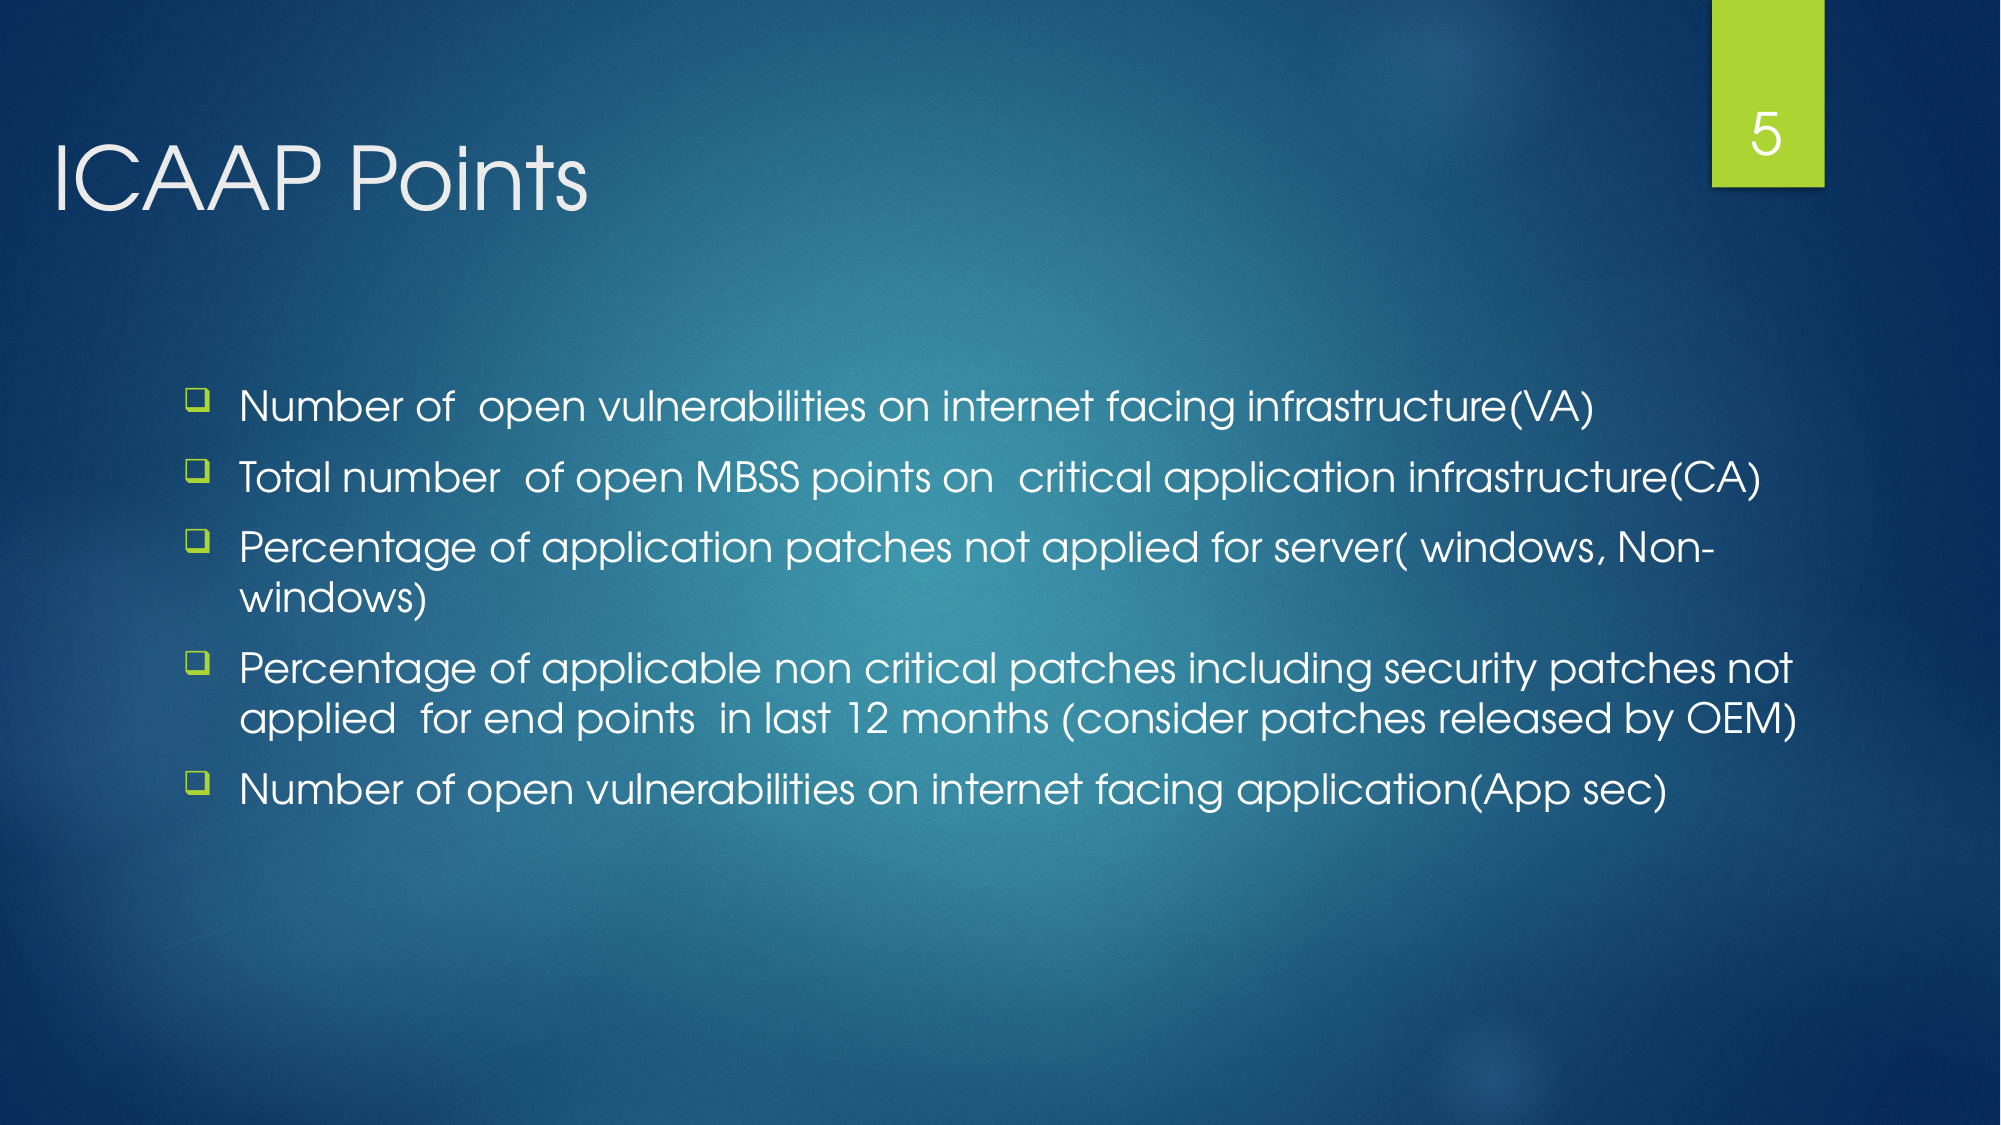

5
# ICAAP Points
Number of  open vulnerabilities on internet facing infrastructure(VA)
Total number  of open MBSS points on  critical application infrastructure(CA)
Percentage of application patches not applied for server( windows, Non-windows)
Percentage of applicable non critical patches including security patches not applied  for end points  in last 12 months (consider patches released by OEM)
Number of open vulnerabilities on internet facing application(App sec)